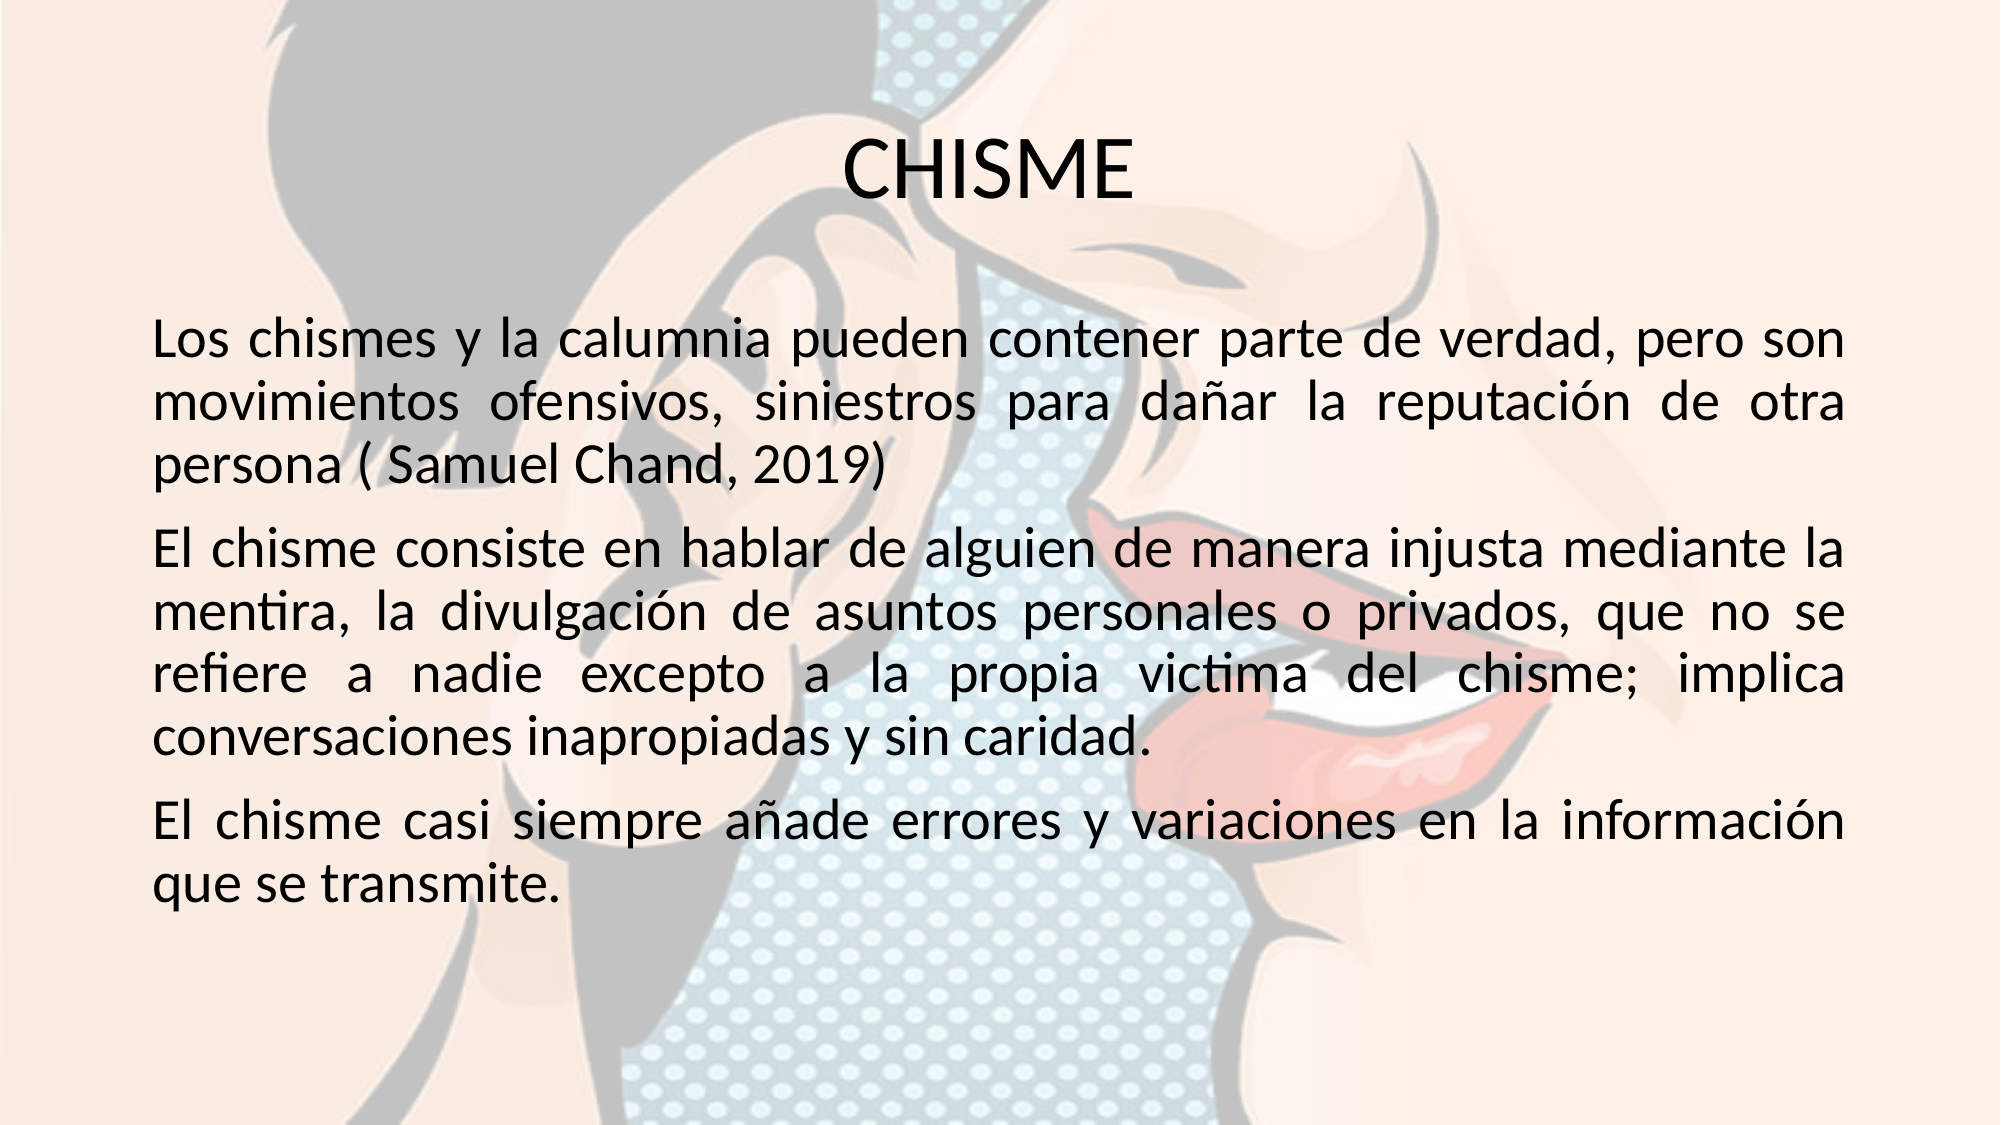

# CHISME
Los chismes y la calumnia pueden contener parte de verdad, pero son movimientos ofensivos, siniestros para dañar la reputación de otra persona ( Samuel Chand, 2019)
El chisme consiste en hablar de alguien de manera injusta mediante la mentira, la divulgación de asuntos personales o privados, que no se refiere a nadie excepto a la propia victima del chisme; implica conversaciones inapropiadas y sin caridad.
El chisme casi siempre añade errores y variaciones en la información que se transmite.